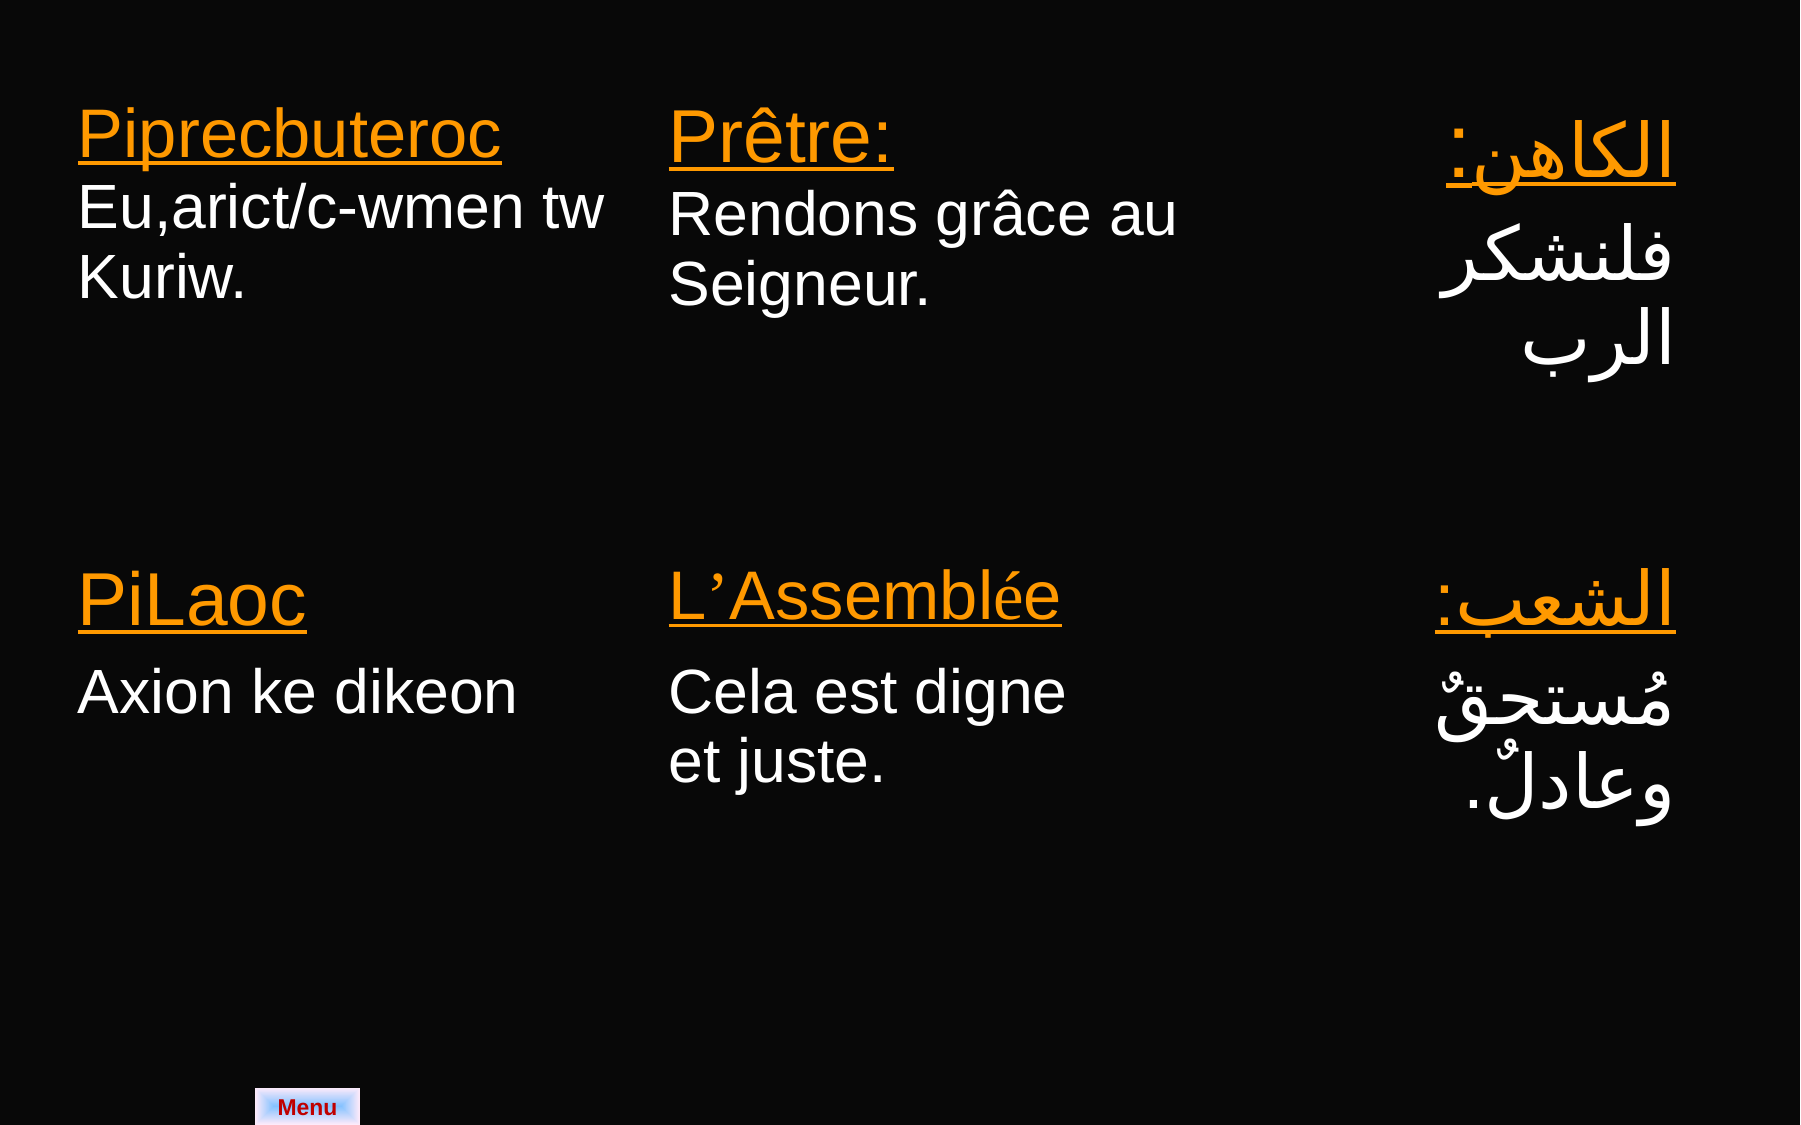

| Piprecbuteroc Eu,arict/c-wmen tw Kuriw. | Prêtre: Rendons grâce au Seigneur. | الكاهن: فلنشكر الرب |
| --- | --- | --- |
| PiLaoc | L’Assemblée | الشعب: |
| Axion ke dikeon | Cela est digne et juste. | مُستحقٌ وعادلٌ. |

Menu